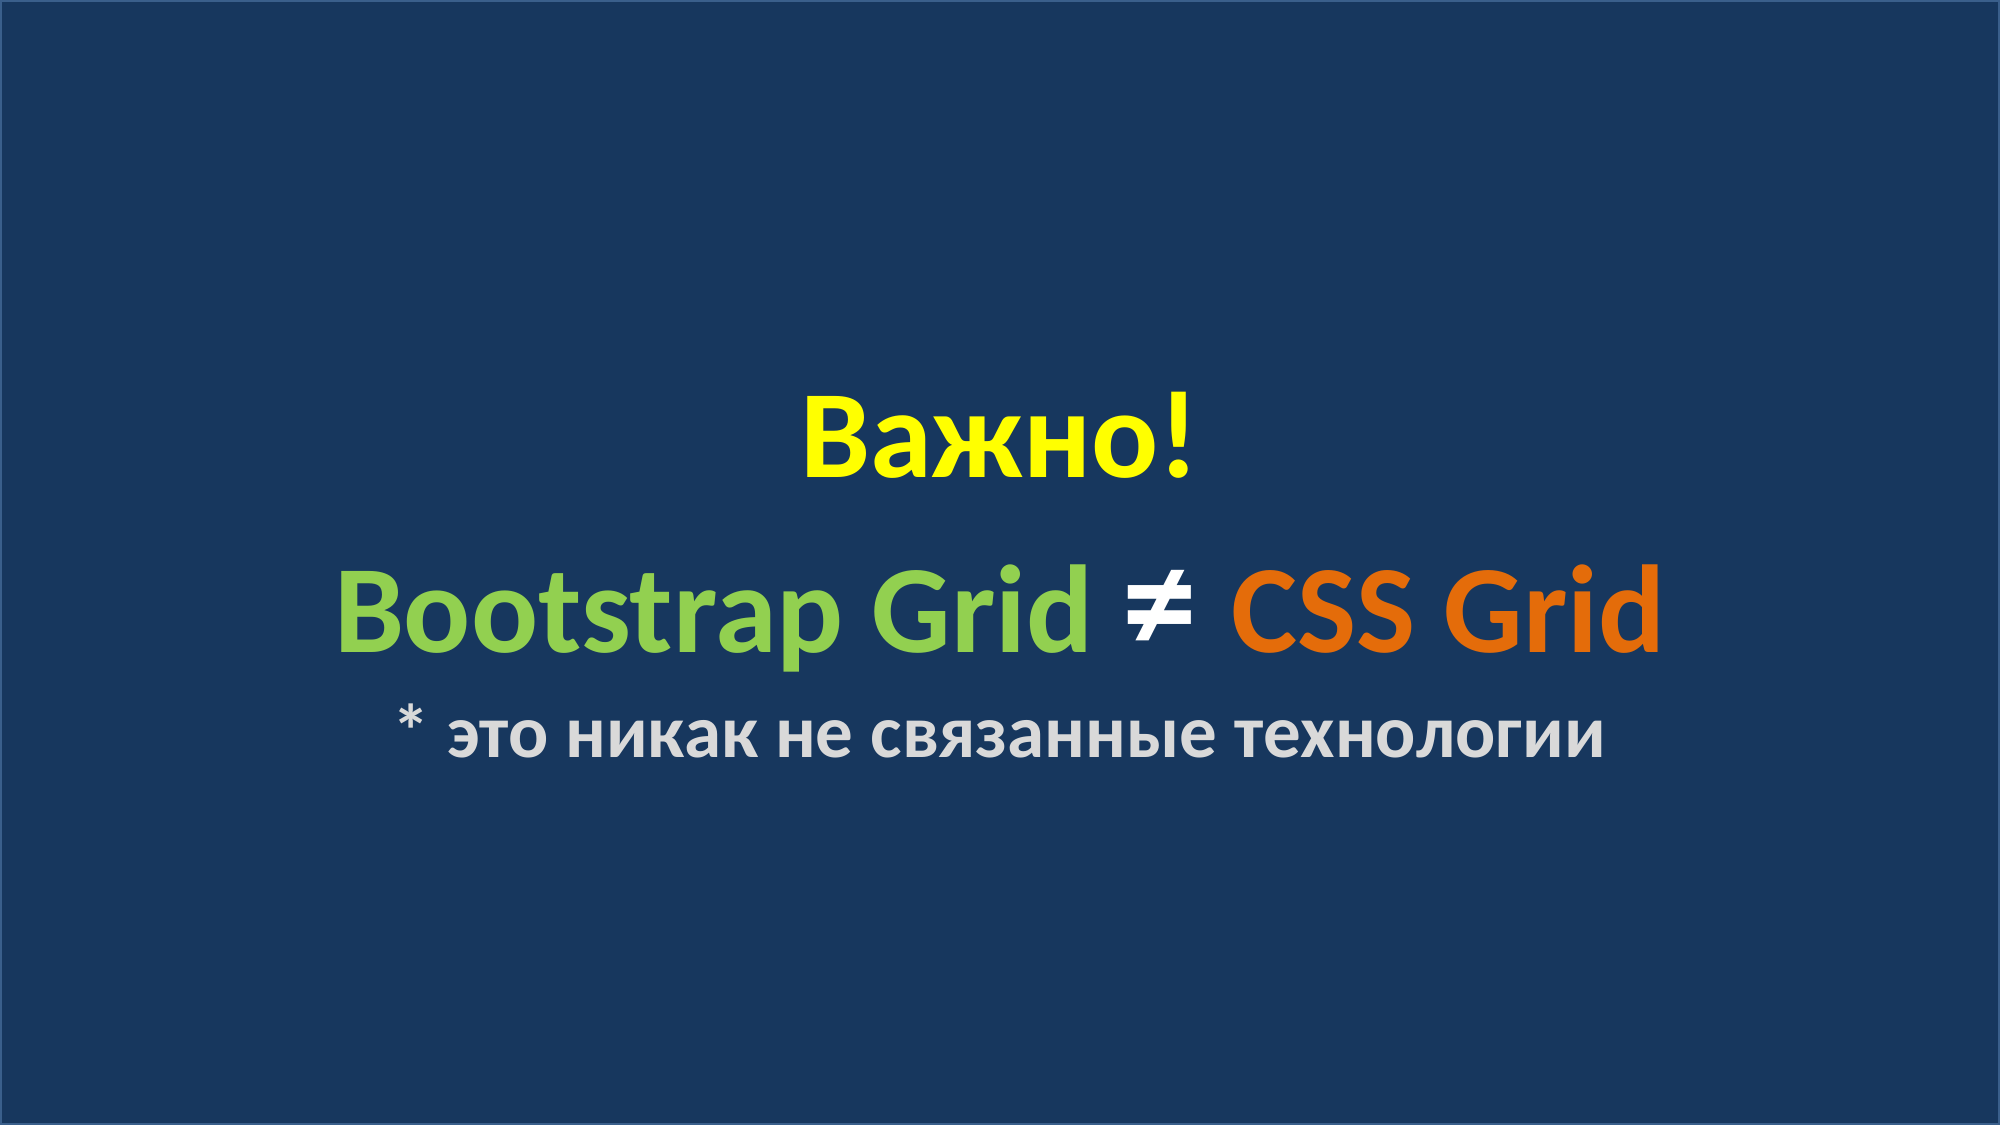

Важно!
Bootstrap Grid ≠ CSS Grid
* это никак не связанные технологии